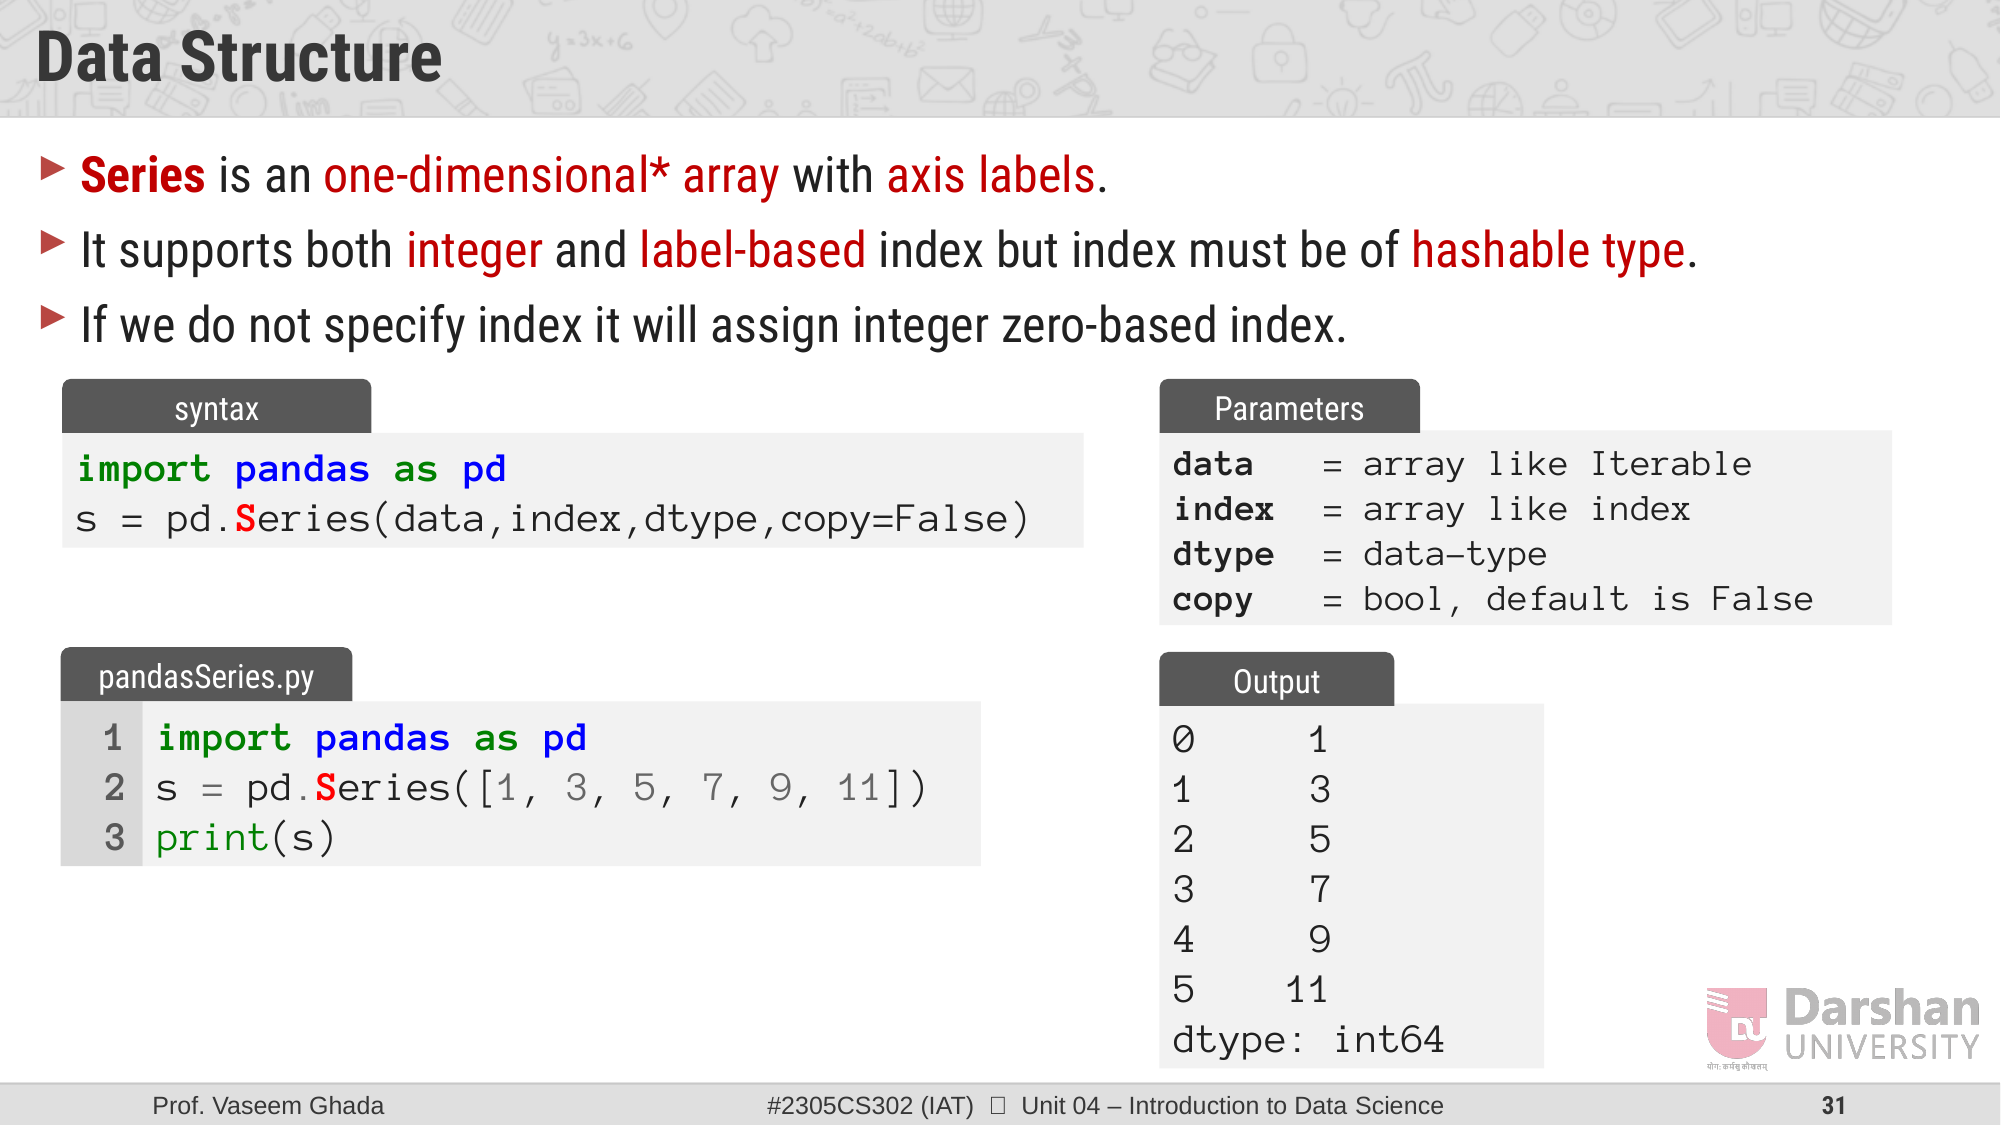

# Data Structure
Series is an one-dimensional* array with axis labels.
It supports both integer and label-based index but index must be of hashable type.
If we do not specify index it will assign integer zero-based index.
syntax
Parameters
data	= array like Iterable
index 	= array like index
dtype	= data-type
copy 	= bool, default is False
import pandas as pd
s = pd.Series(data,index,dtype,copy=False)
pandasSeries.py
Output
1
2
3
import pandas as pd
s = pd.Series([1, 3, 5, 7, 9, 11])
print(s)
0     1
1     3
2     5
3     7
4     9
5    11
dtype: int64